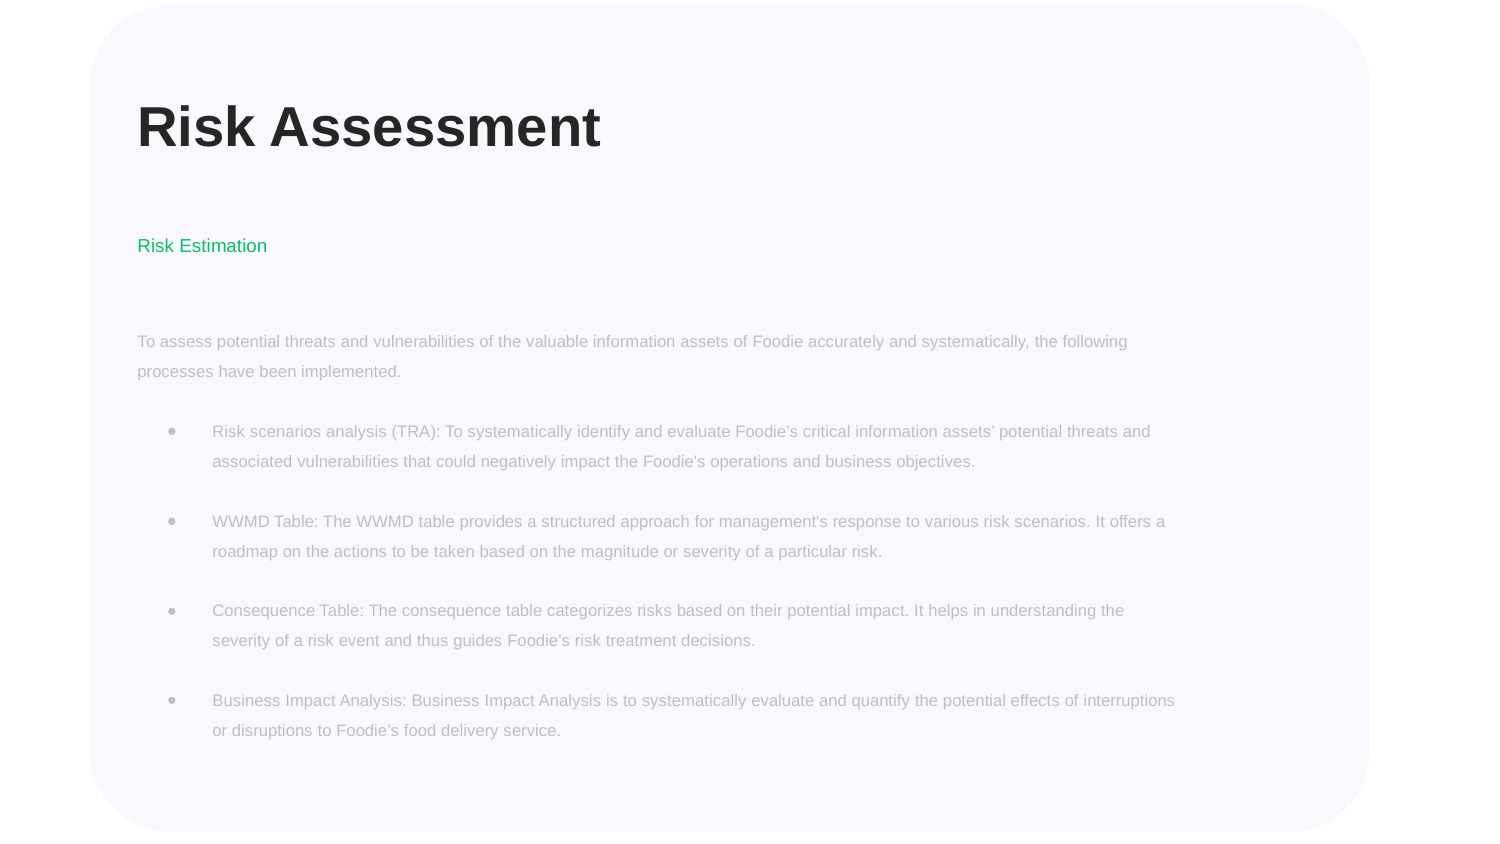

Risk Assessment

To assess potential threats and vulnerabilities of the valuable information assets of Foodie accurately and systematically, the following processes have been implemented.

Risk scenarios analysis (TRA): To systematically identify and evaluate Foodie’s critical information assets’ potential threats and associated vulnerabilities that could negatively impact the Foodie's operations and business objectives.

WWMD Table: The WWMD table provides a structured approach for management's response to various risk scenarios. It offers a roadmap on the actions to be taken based on the magnitude or severity of a particular risk.

Consequence Table: The consequence table categorizes risks based on their potential impact. It helps in understanding the severity of a risk event and thus guides Foodie’s risk treatment decisions.

Business Impact Analysis: Business Impact Analysis is to systematically evaluate and quantify the potential effects of interruptions or disruptions to Foodie’s food delivery service.

Risk Estimation